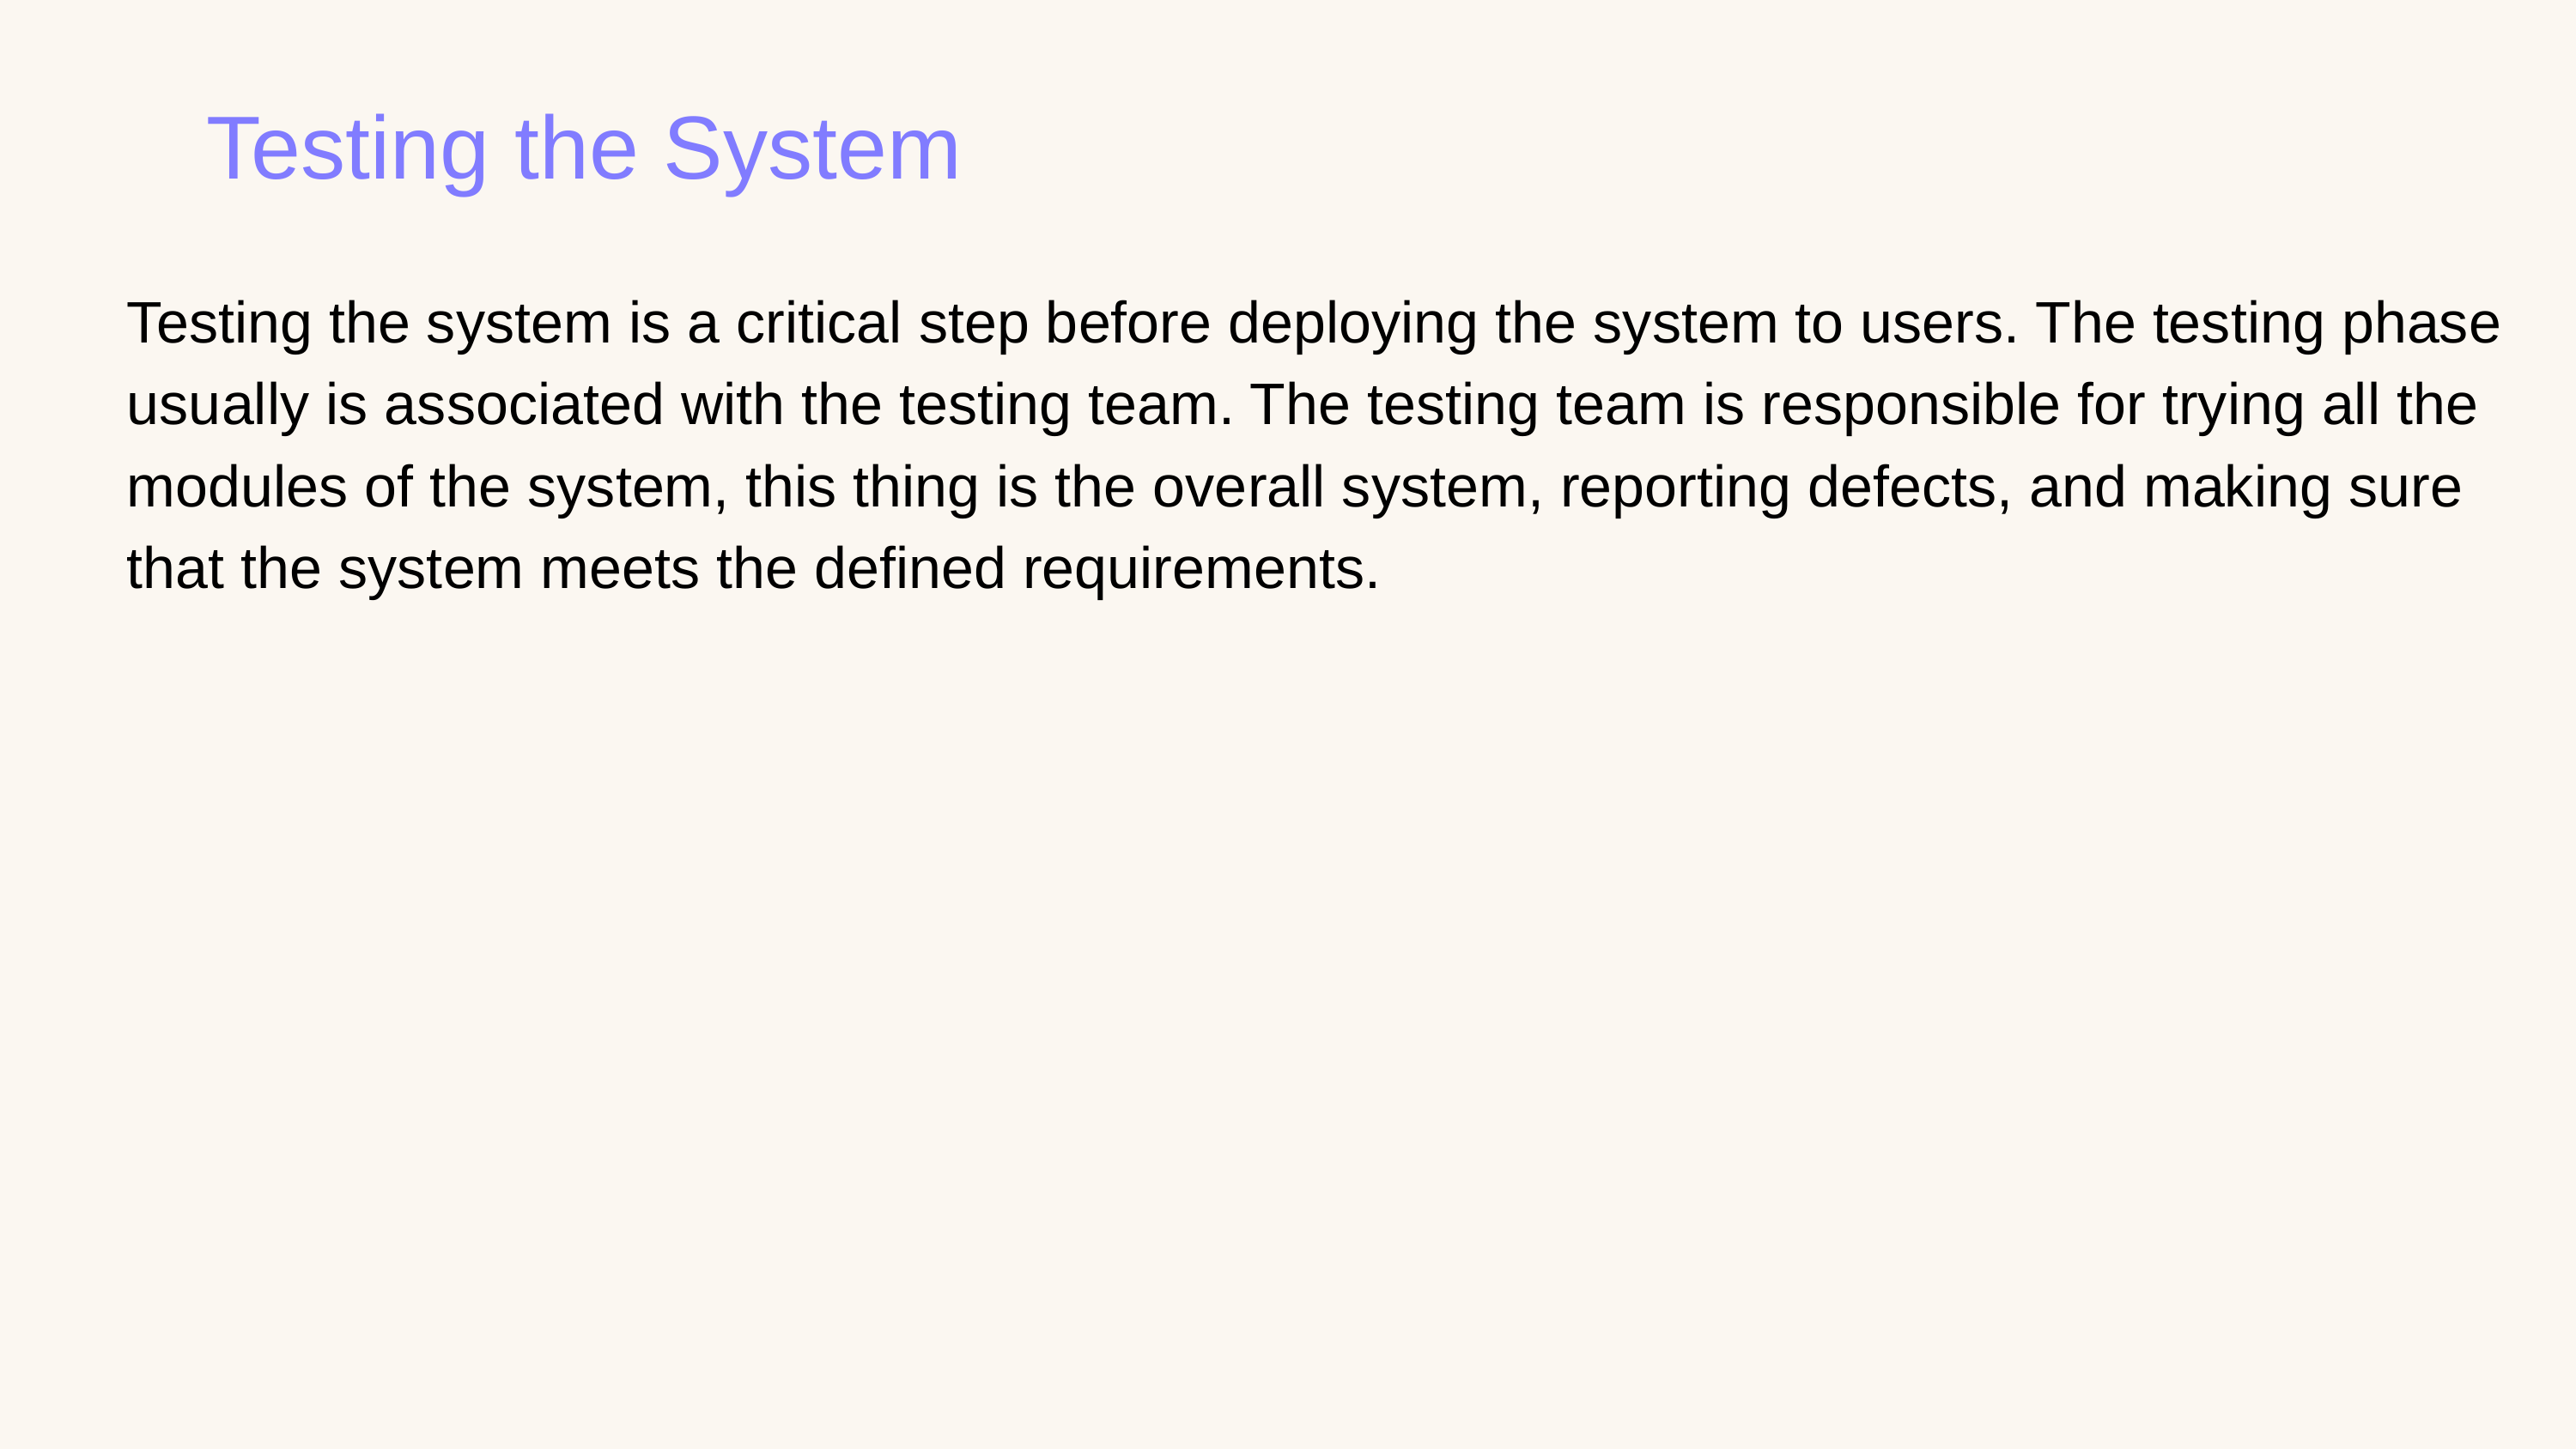

Testing the System
Testing the system is a critical step before deploying the system to users. The testing phase usually is associated with the testing team. The testing team is responsible for trying all the modules of the system, this thing is the overall system, reporting defects, and making sure that the system meets the defined requirements.